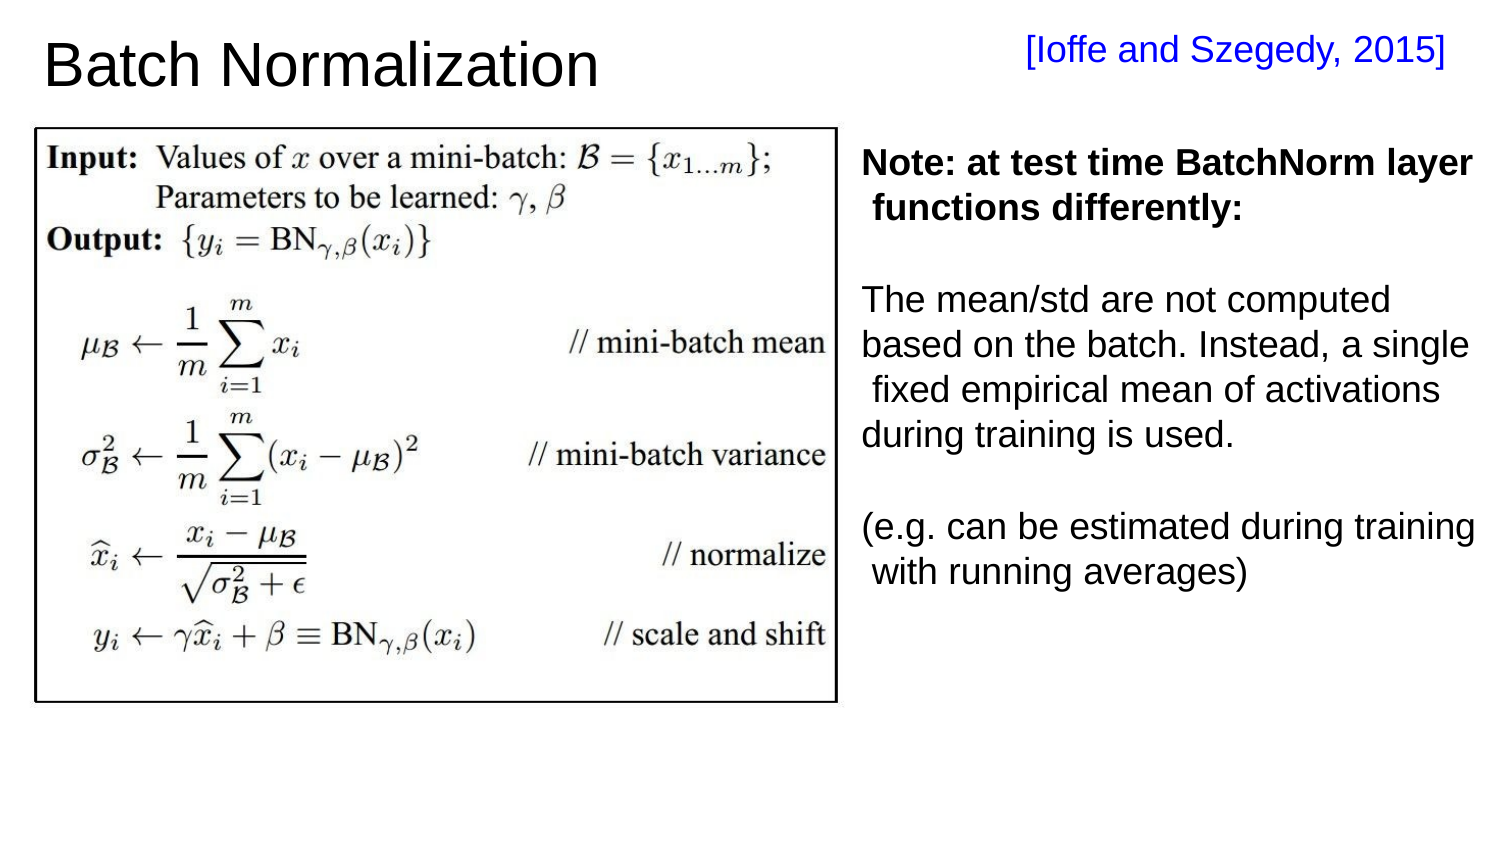

# Batch Normalization
[Ioffe and Szegedy, 2015]

Note: at test time BatchNorm layer  functions differently:

The mean/std are not computed  based on the batch. Instead, a single  fixed empirical mean of activations  during training is used.

(e.g. can be estimated during training  with running averages)
Lecture 6 - 63
3/24/2021
Fei-Fei Li & Justin Johnson & Serena Yeung	Lecture 6 -	April 19, 2018